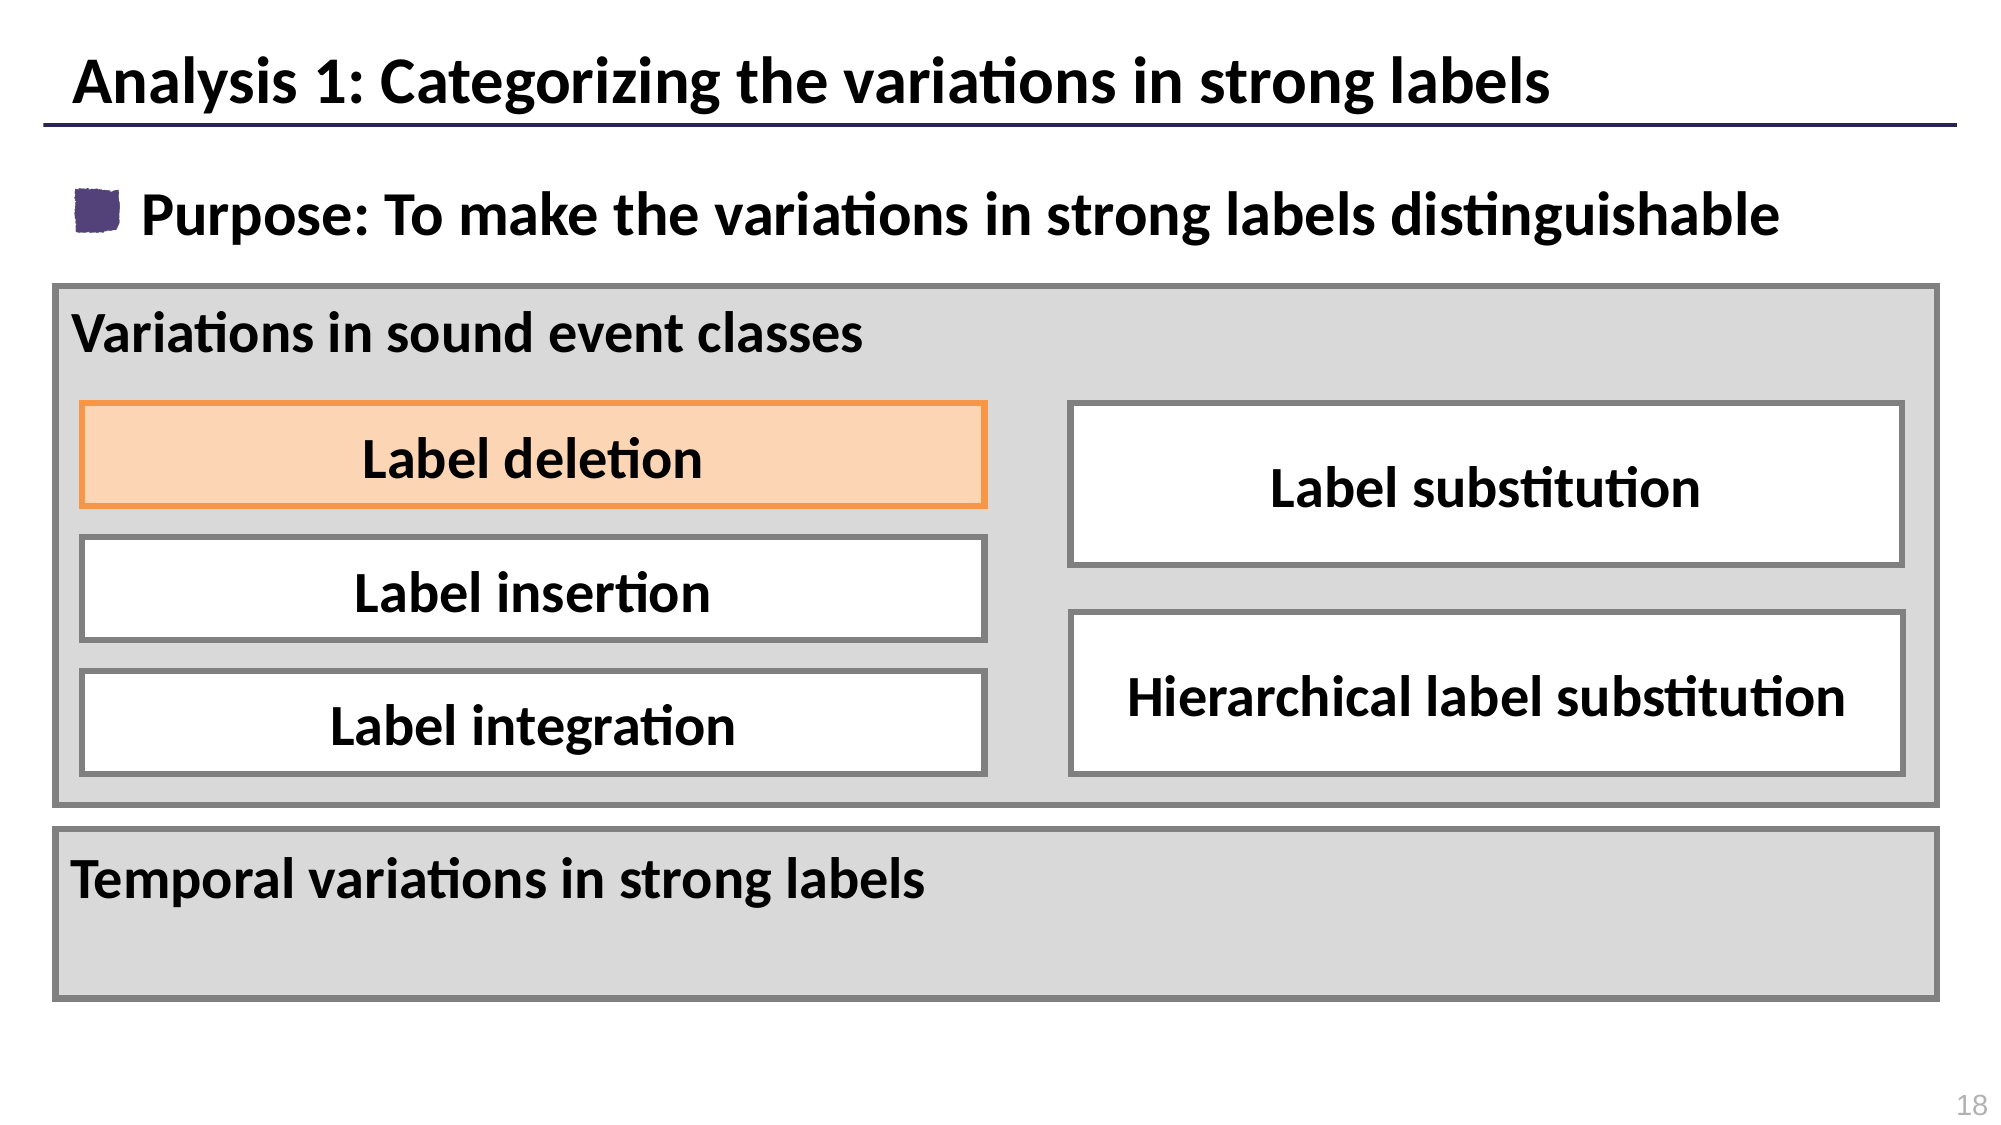

# Analysis 1: Categorizing the variations in strong labels
Purpose: To make the variations in strong labels distinguishable

Variations in sound event classes
Label substitution
Label deletion
Label insertion
Hierarchical label substitution
Label integration

Temporal variations in strong labels
18